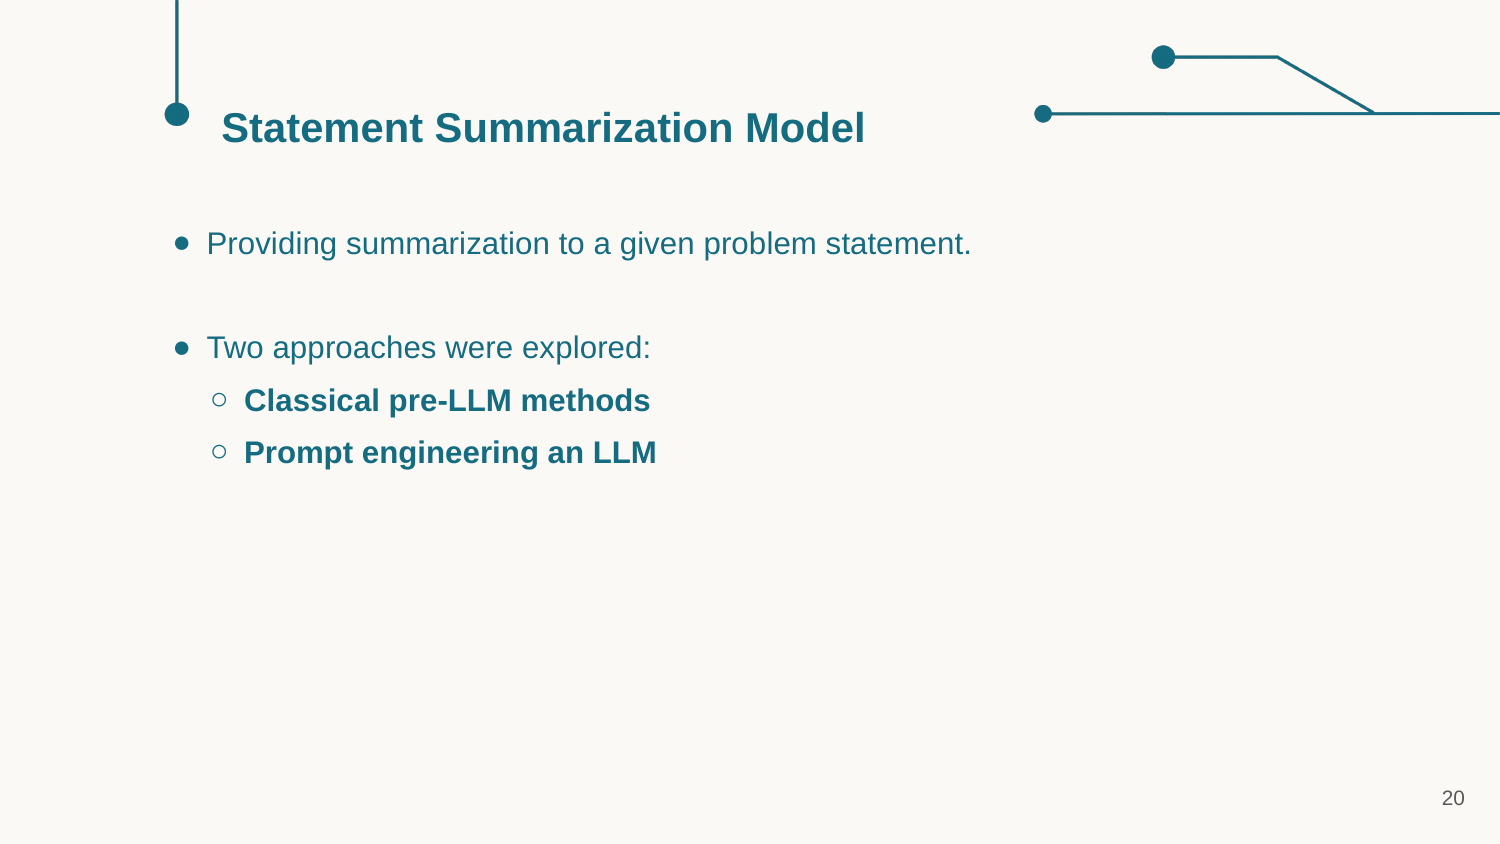

Statement Summarization Model
Providing summarization to a given problem statement.

Two approaches were explored:
Classical pre-LLM methods
Prompt engineering an LLM

20